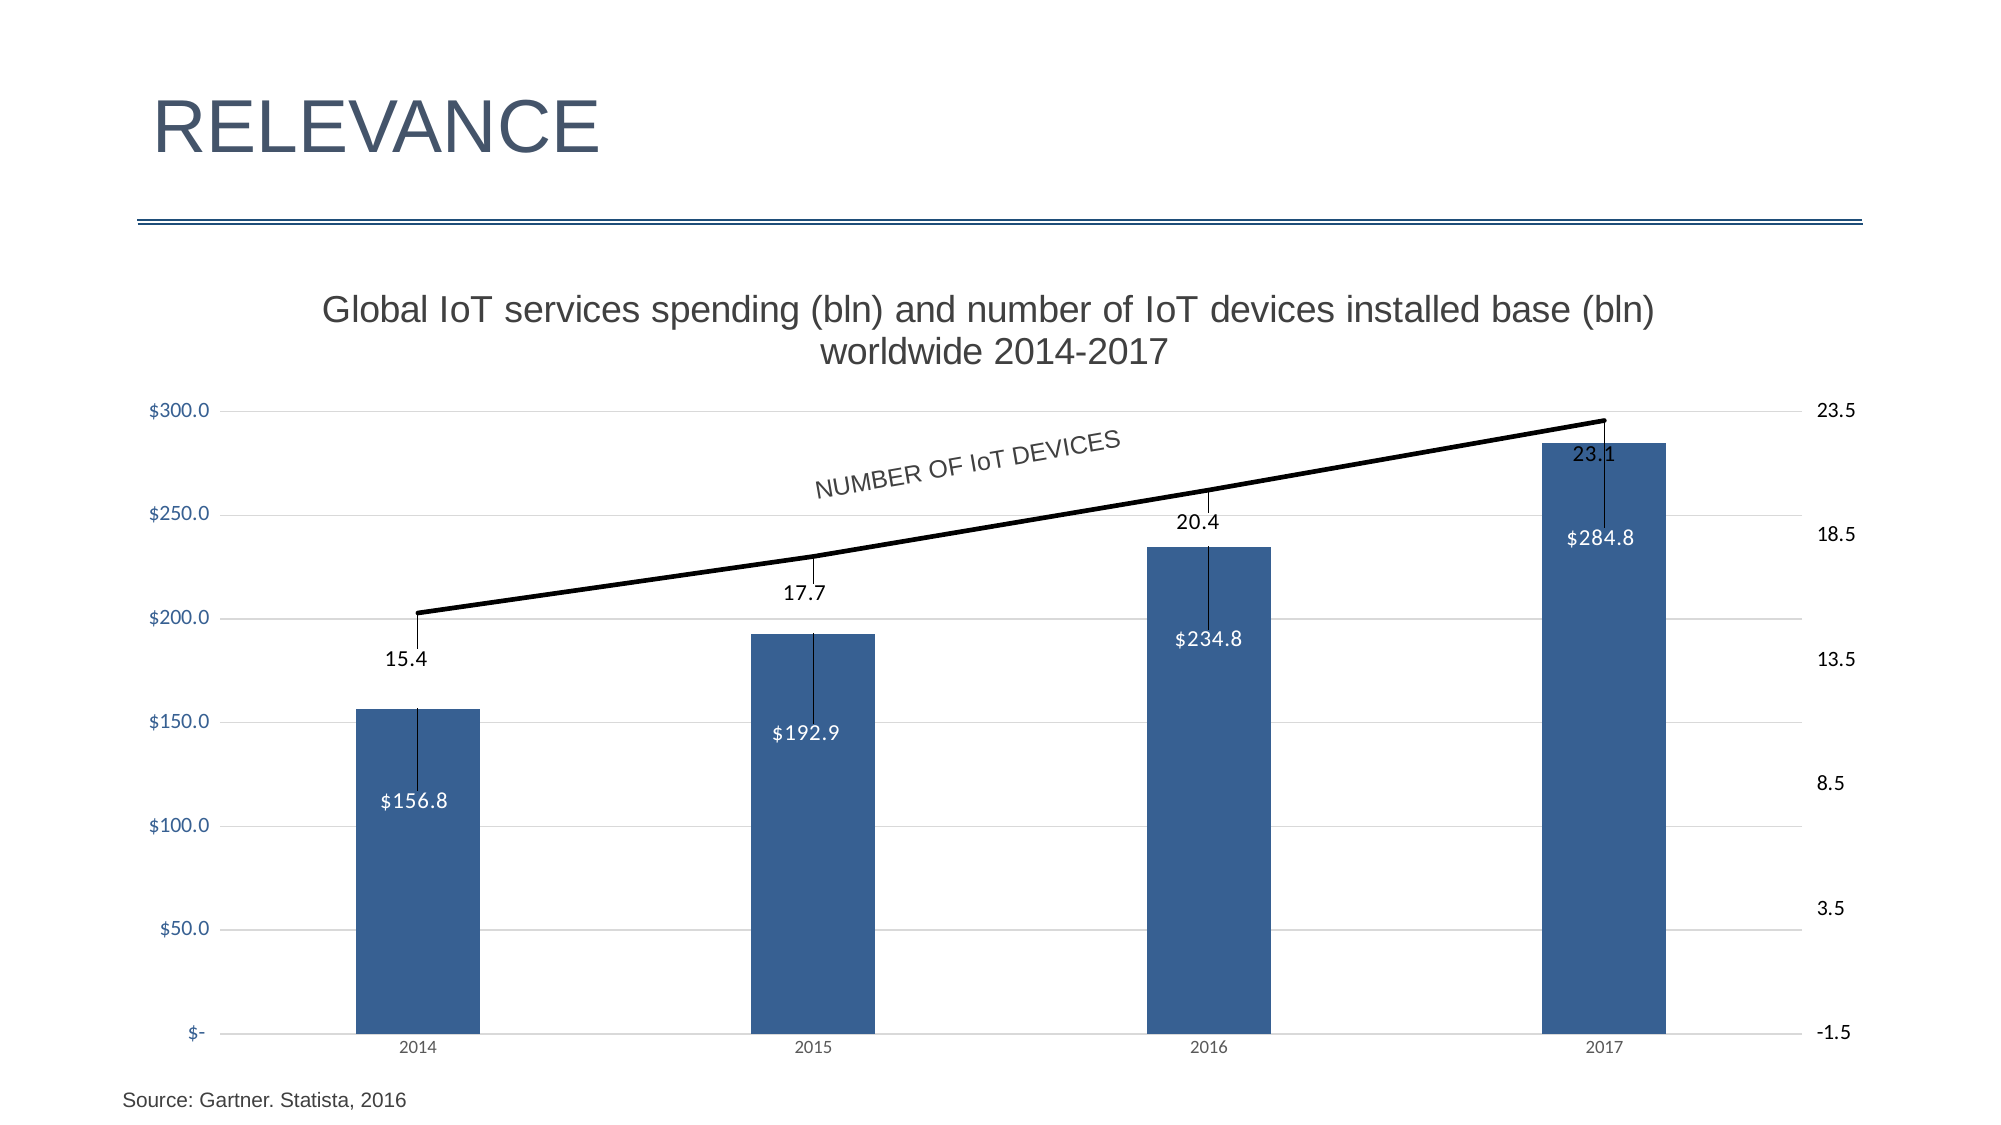

# RELEVANCE

### Chart: Global IoT services spending (bln) and number of IoT devices installed base (bln)
worldwide 2014-2017

| Category | Spending | Number |
|---|---|---|
| 2014 | 156.8 | 15.41 |
| 2015 | 192.9 | 17.68 |
| 2016 | 234.8 | 20.35 |
| 2017 | 284.8 | 23.14 |
NUMBER OF IoT DEVICES
Source: Gartner. Statista, 2016